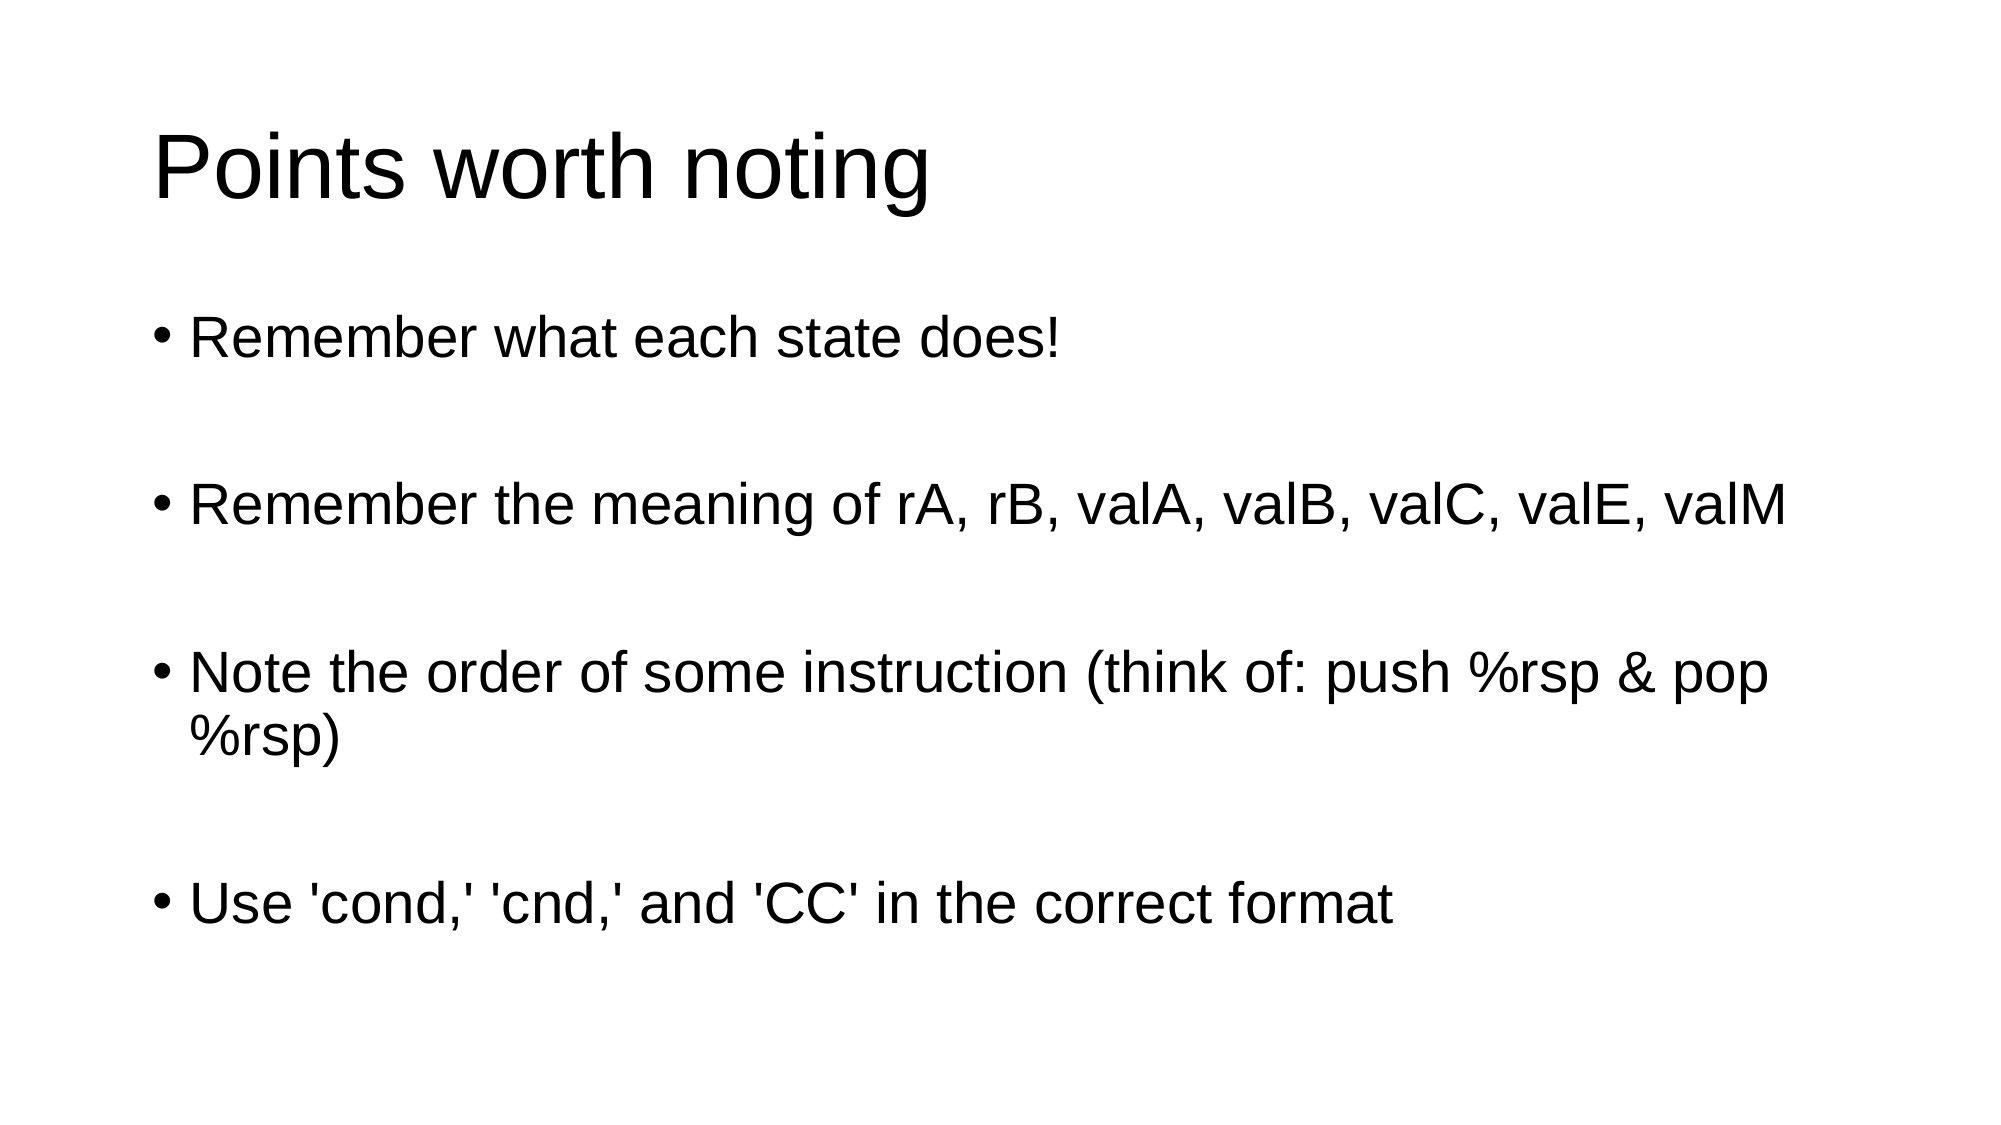

# Points worth noting
Remember what each state does!

Remember the meaning of rA, rB, valA, valB, valC, valE, valM

Note the order of some instruction (think of: push %rsp & pop %rsp)

Use 'cond,' 'cnd,' and 'CC' in the correct format